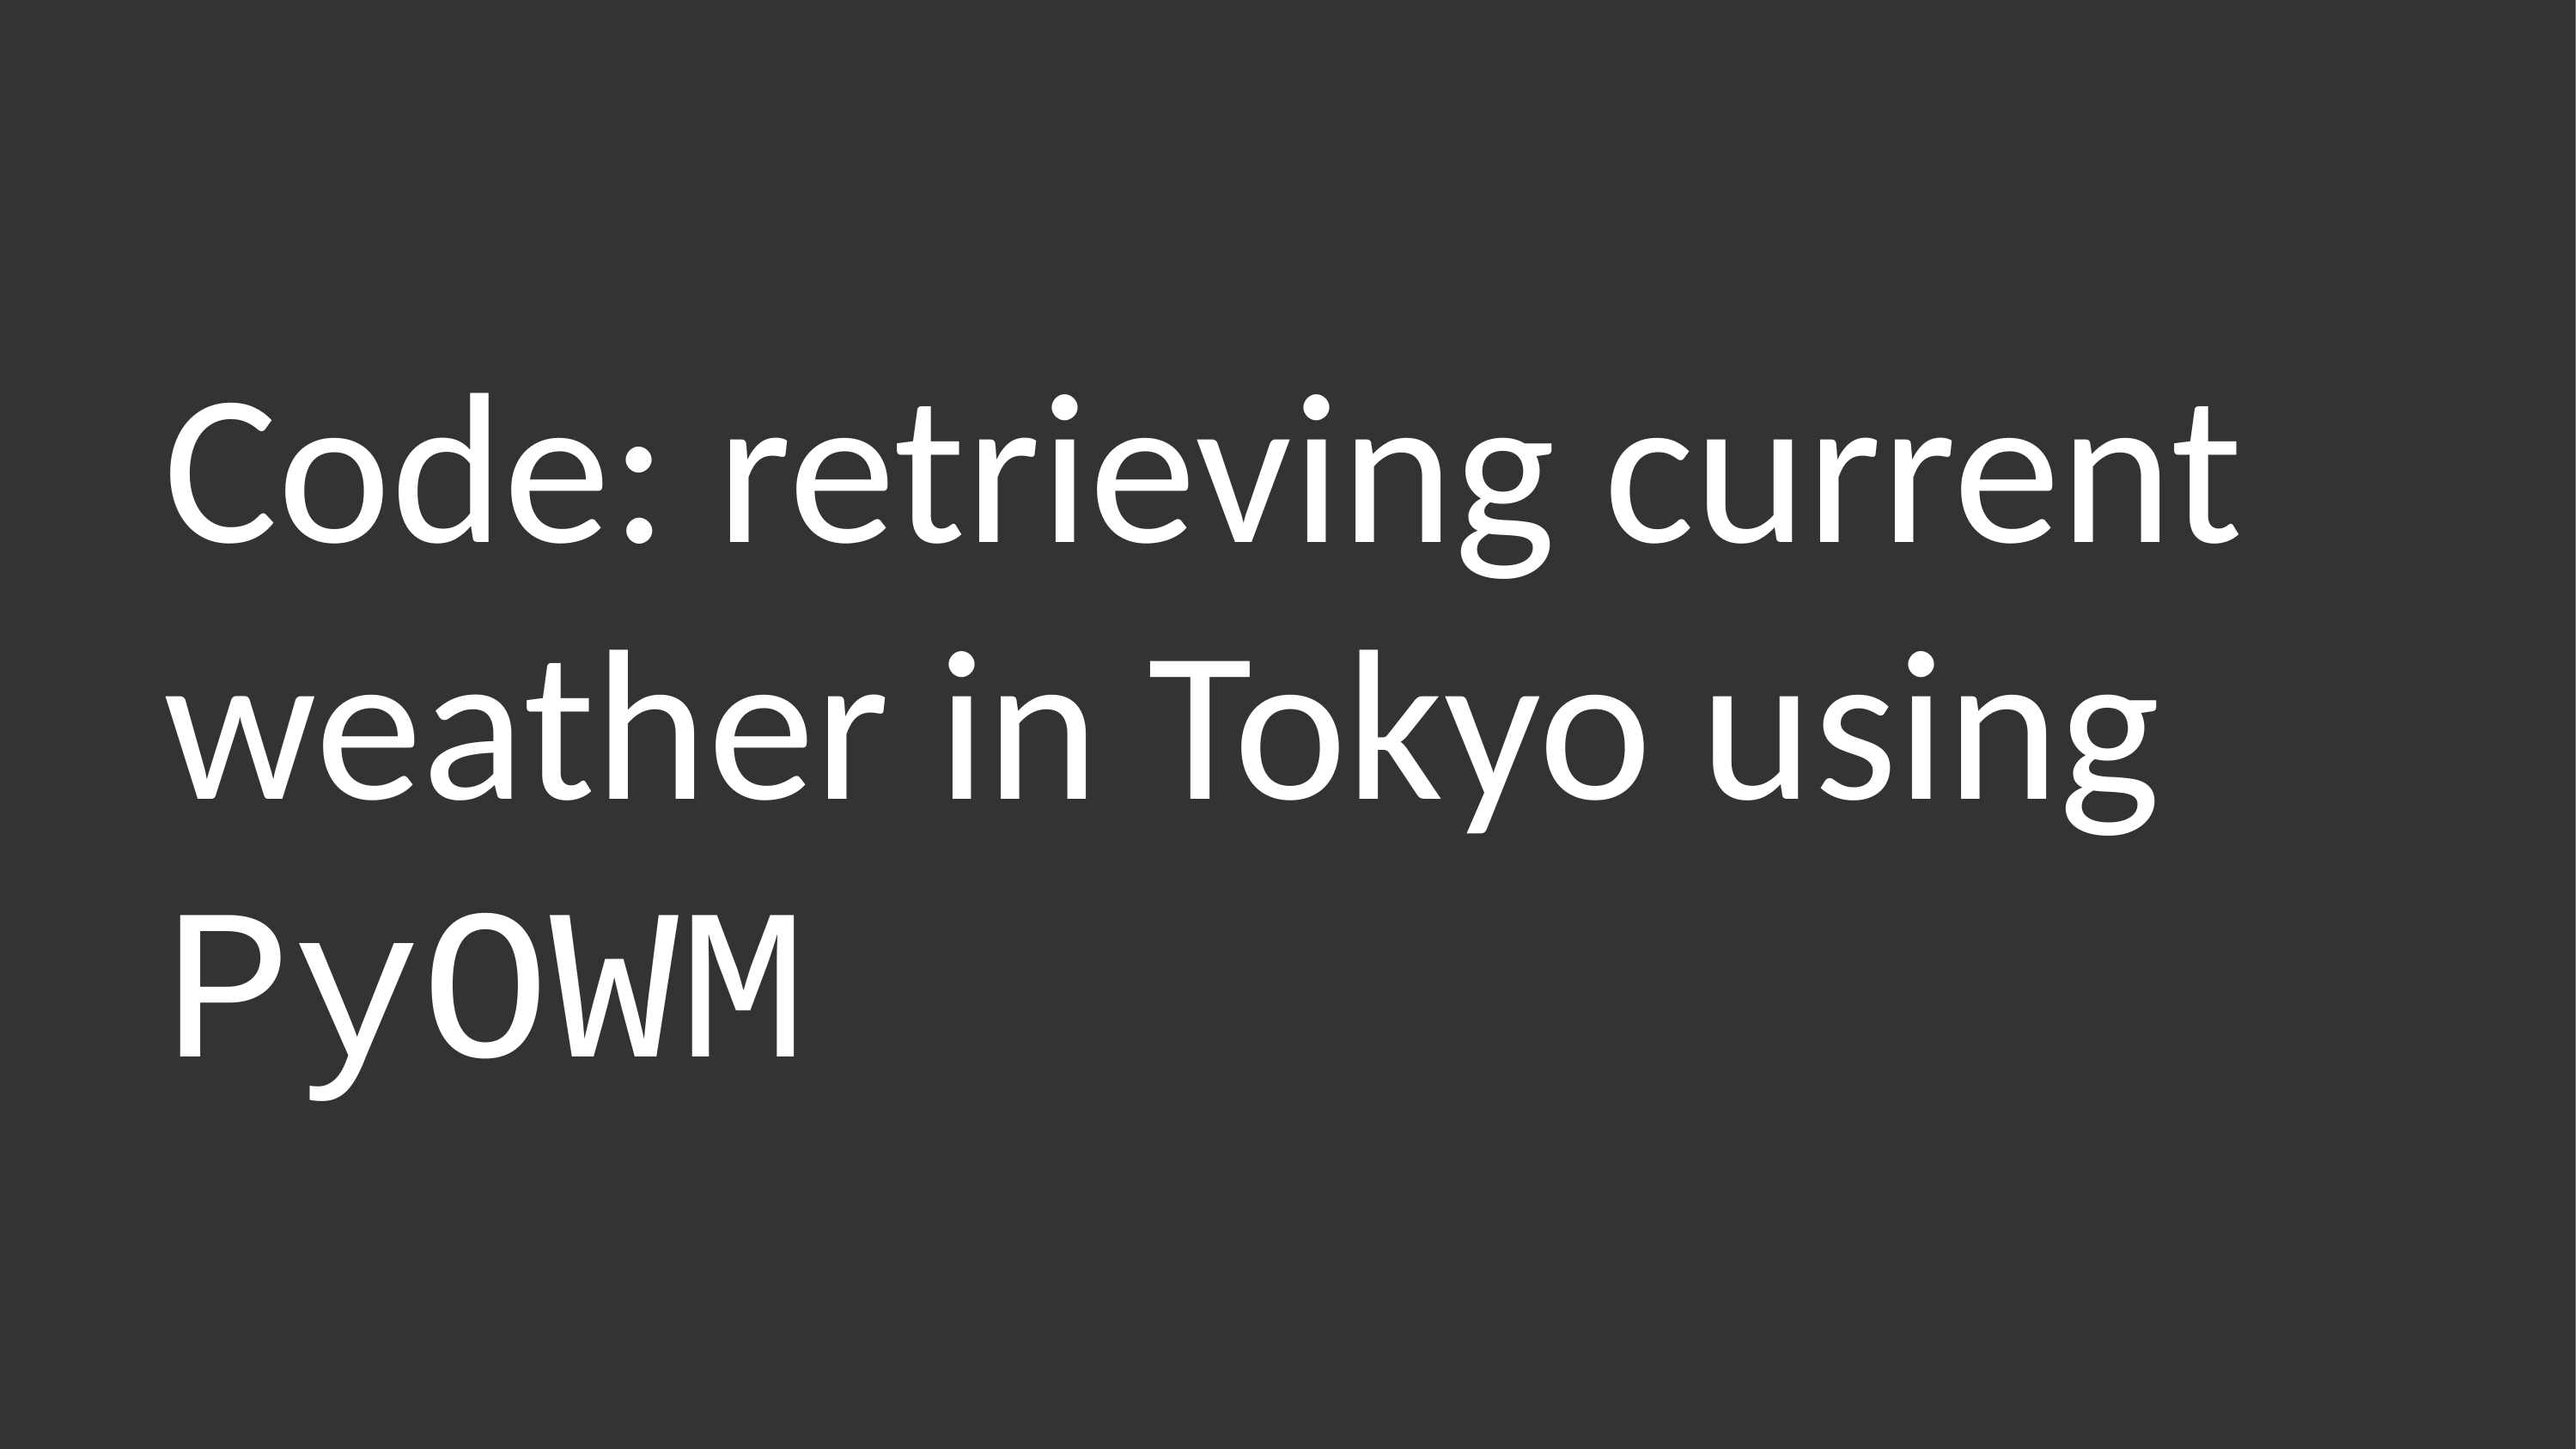

# Code: retrieving current weather in Tokyo using PyOWM